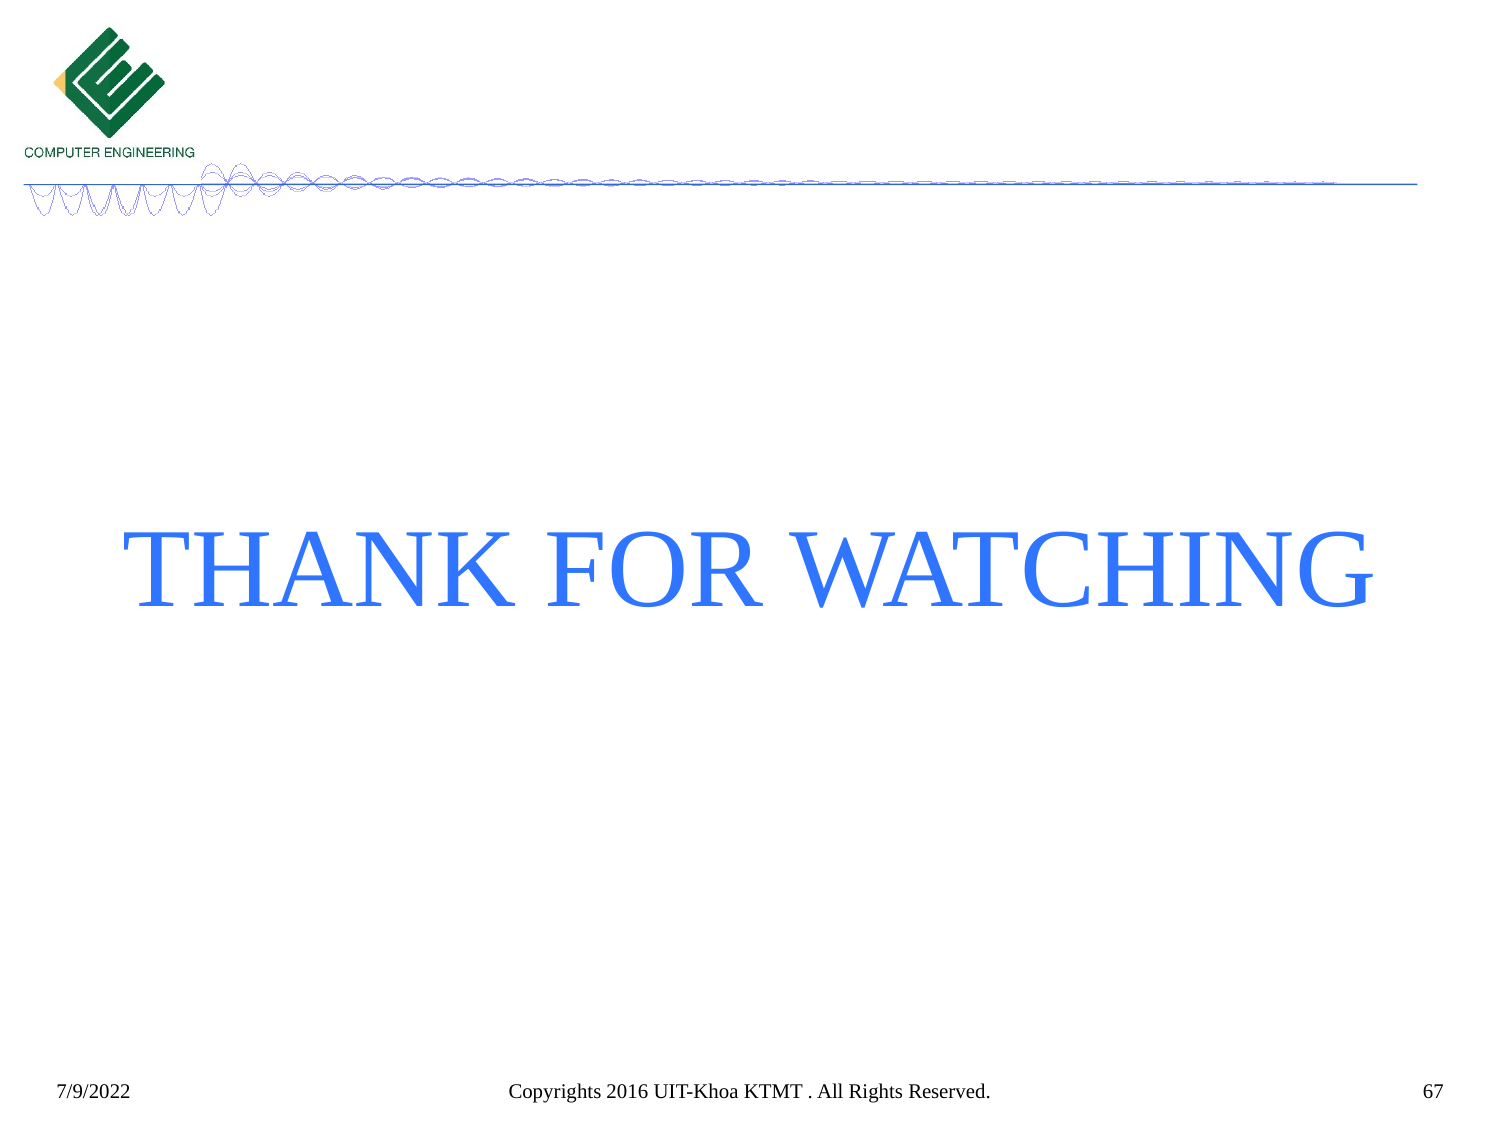

THANK FOR WATCHING
7/9/2022
Copyrights 2016 UIT-Khoa KTMT . All Rights Reserved.
67